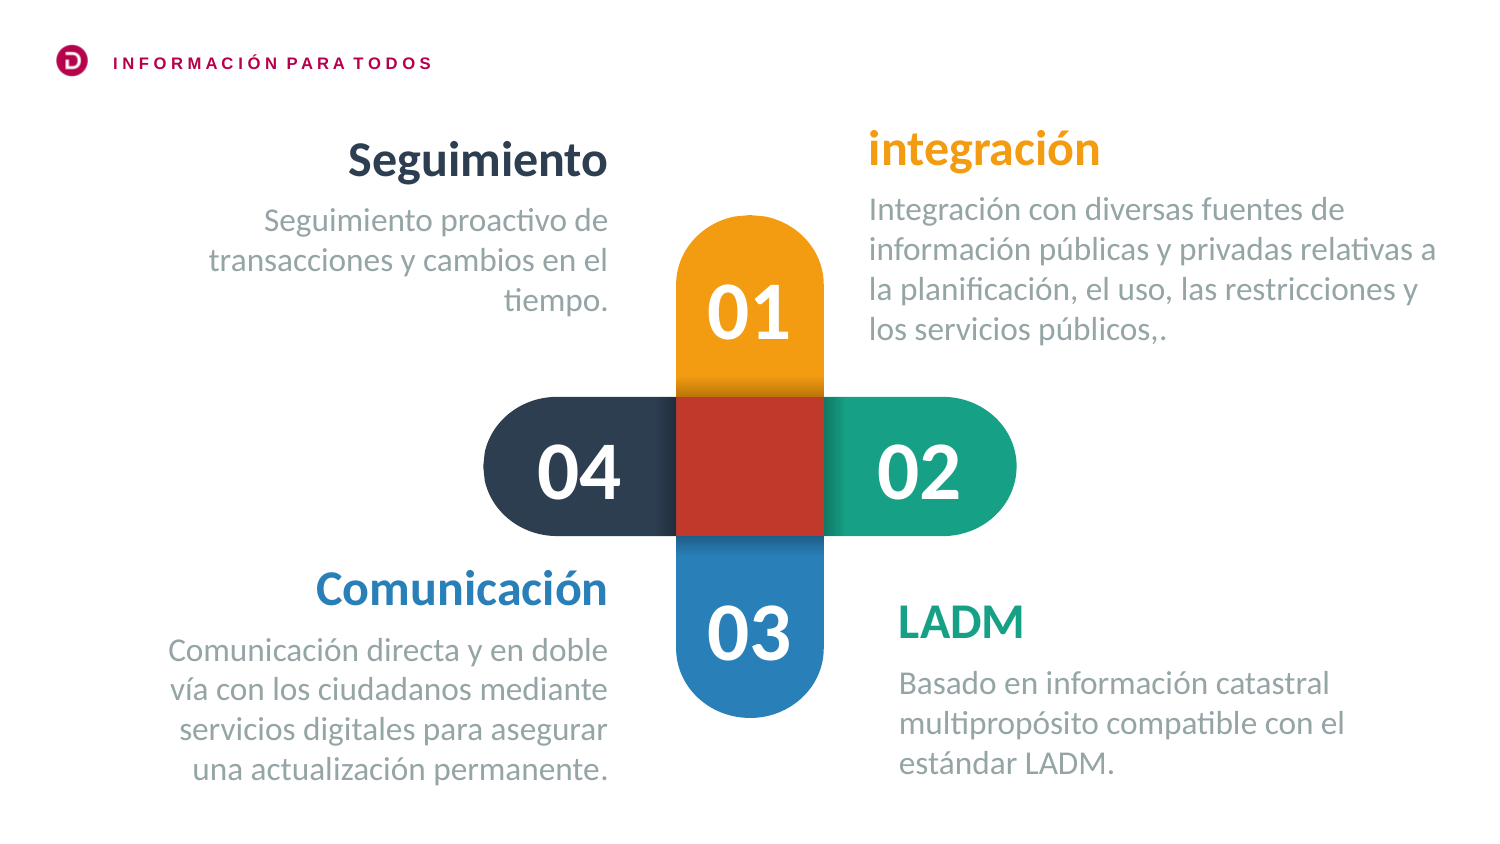

integración
Integración con diversas fuentes de información públicas y privadas relativas a la planificación, el uso, las restricciones y los servicios públicos,.
Seguimiento
Seguimiento proactivo de transacciones y cambios en el tiempo.
01

04

02

03

Comunicación
Comunicación directa y en doble vía con los ciudadanos mediante servicios digitales para asegurar una actualización permanente.
LADM
Basado en información catastral multipropósito compatible con el estándar LADM.